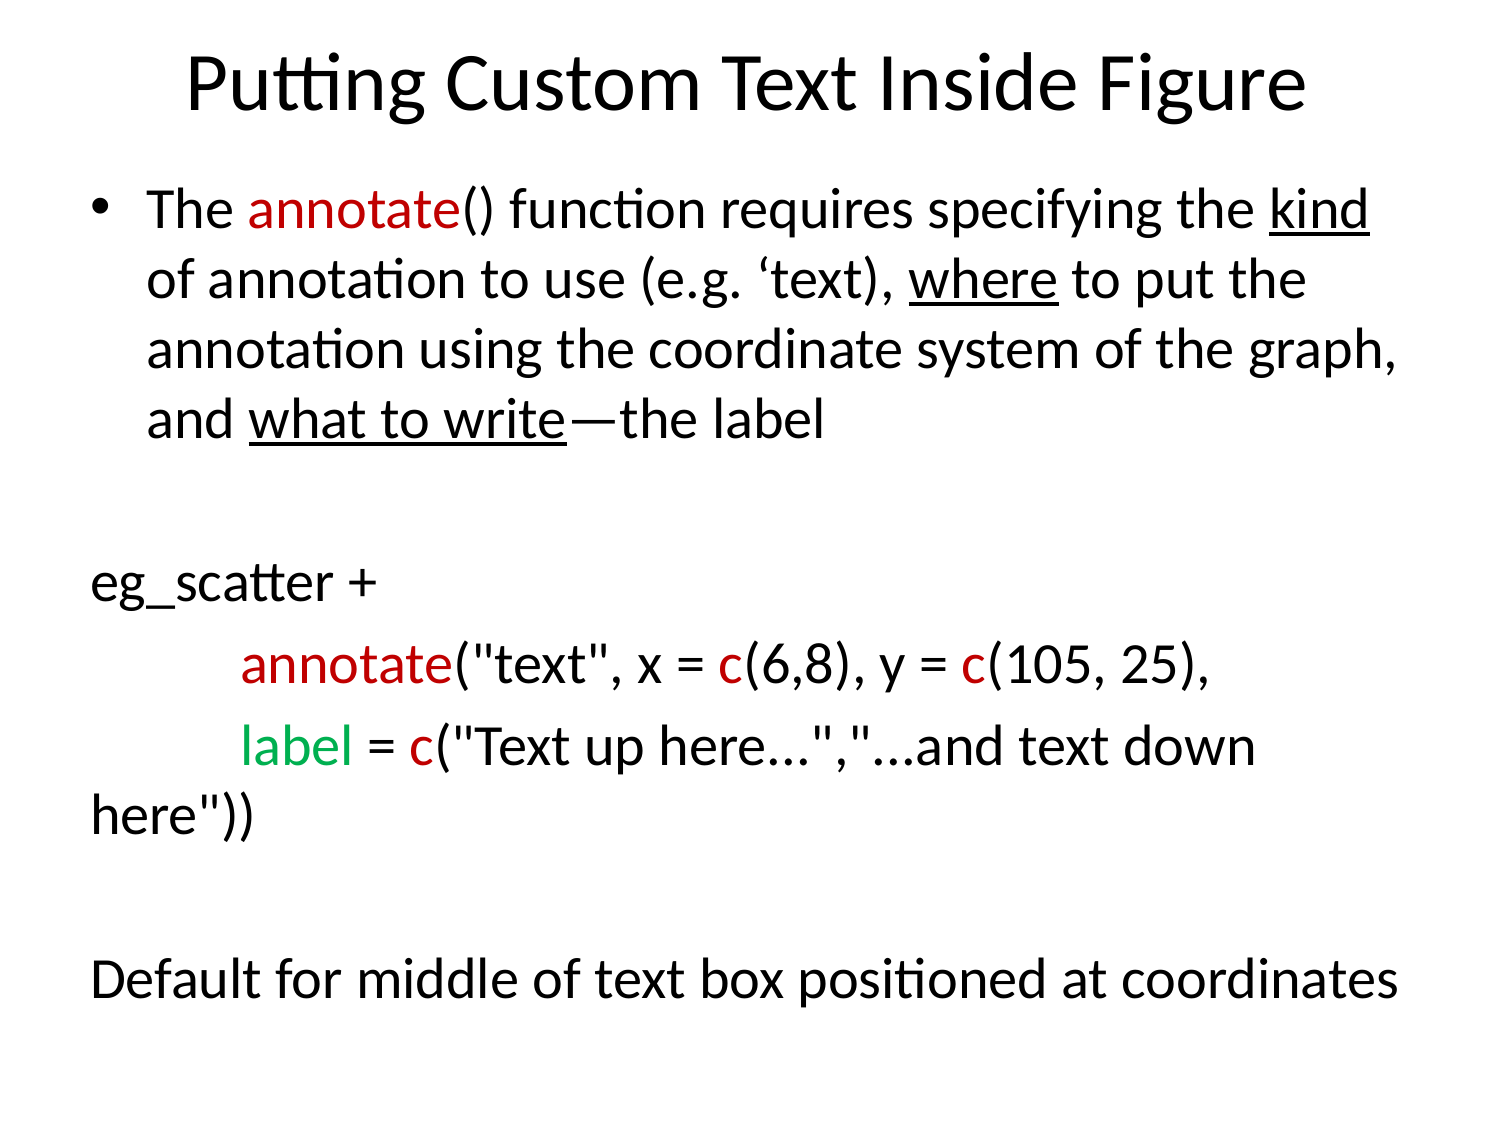

# Putting Custom Text Inside Figure
The annotate() function requires specifying the kind of annotation to use (e.g. ‘text), where to put the annotation using the coordinate system of the graph, and what to write—the label

eg_scatter +
	annotate("text", x = c(6,8), y = c(105, 25),
	label = c("Text up here...","...and text down 	here"))

Default for middle of text box positioned at coordinates